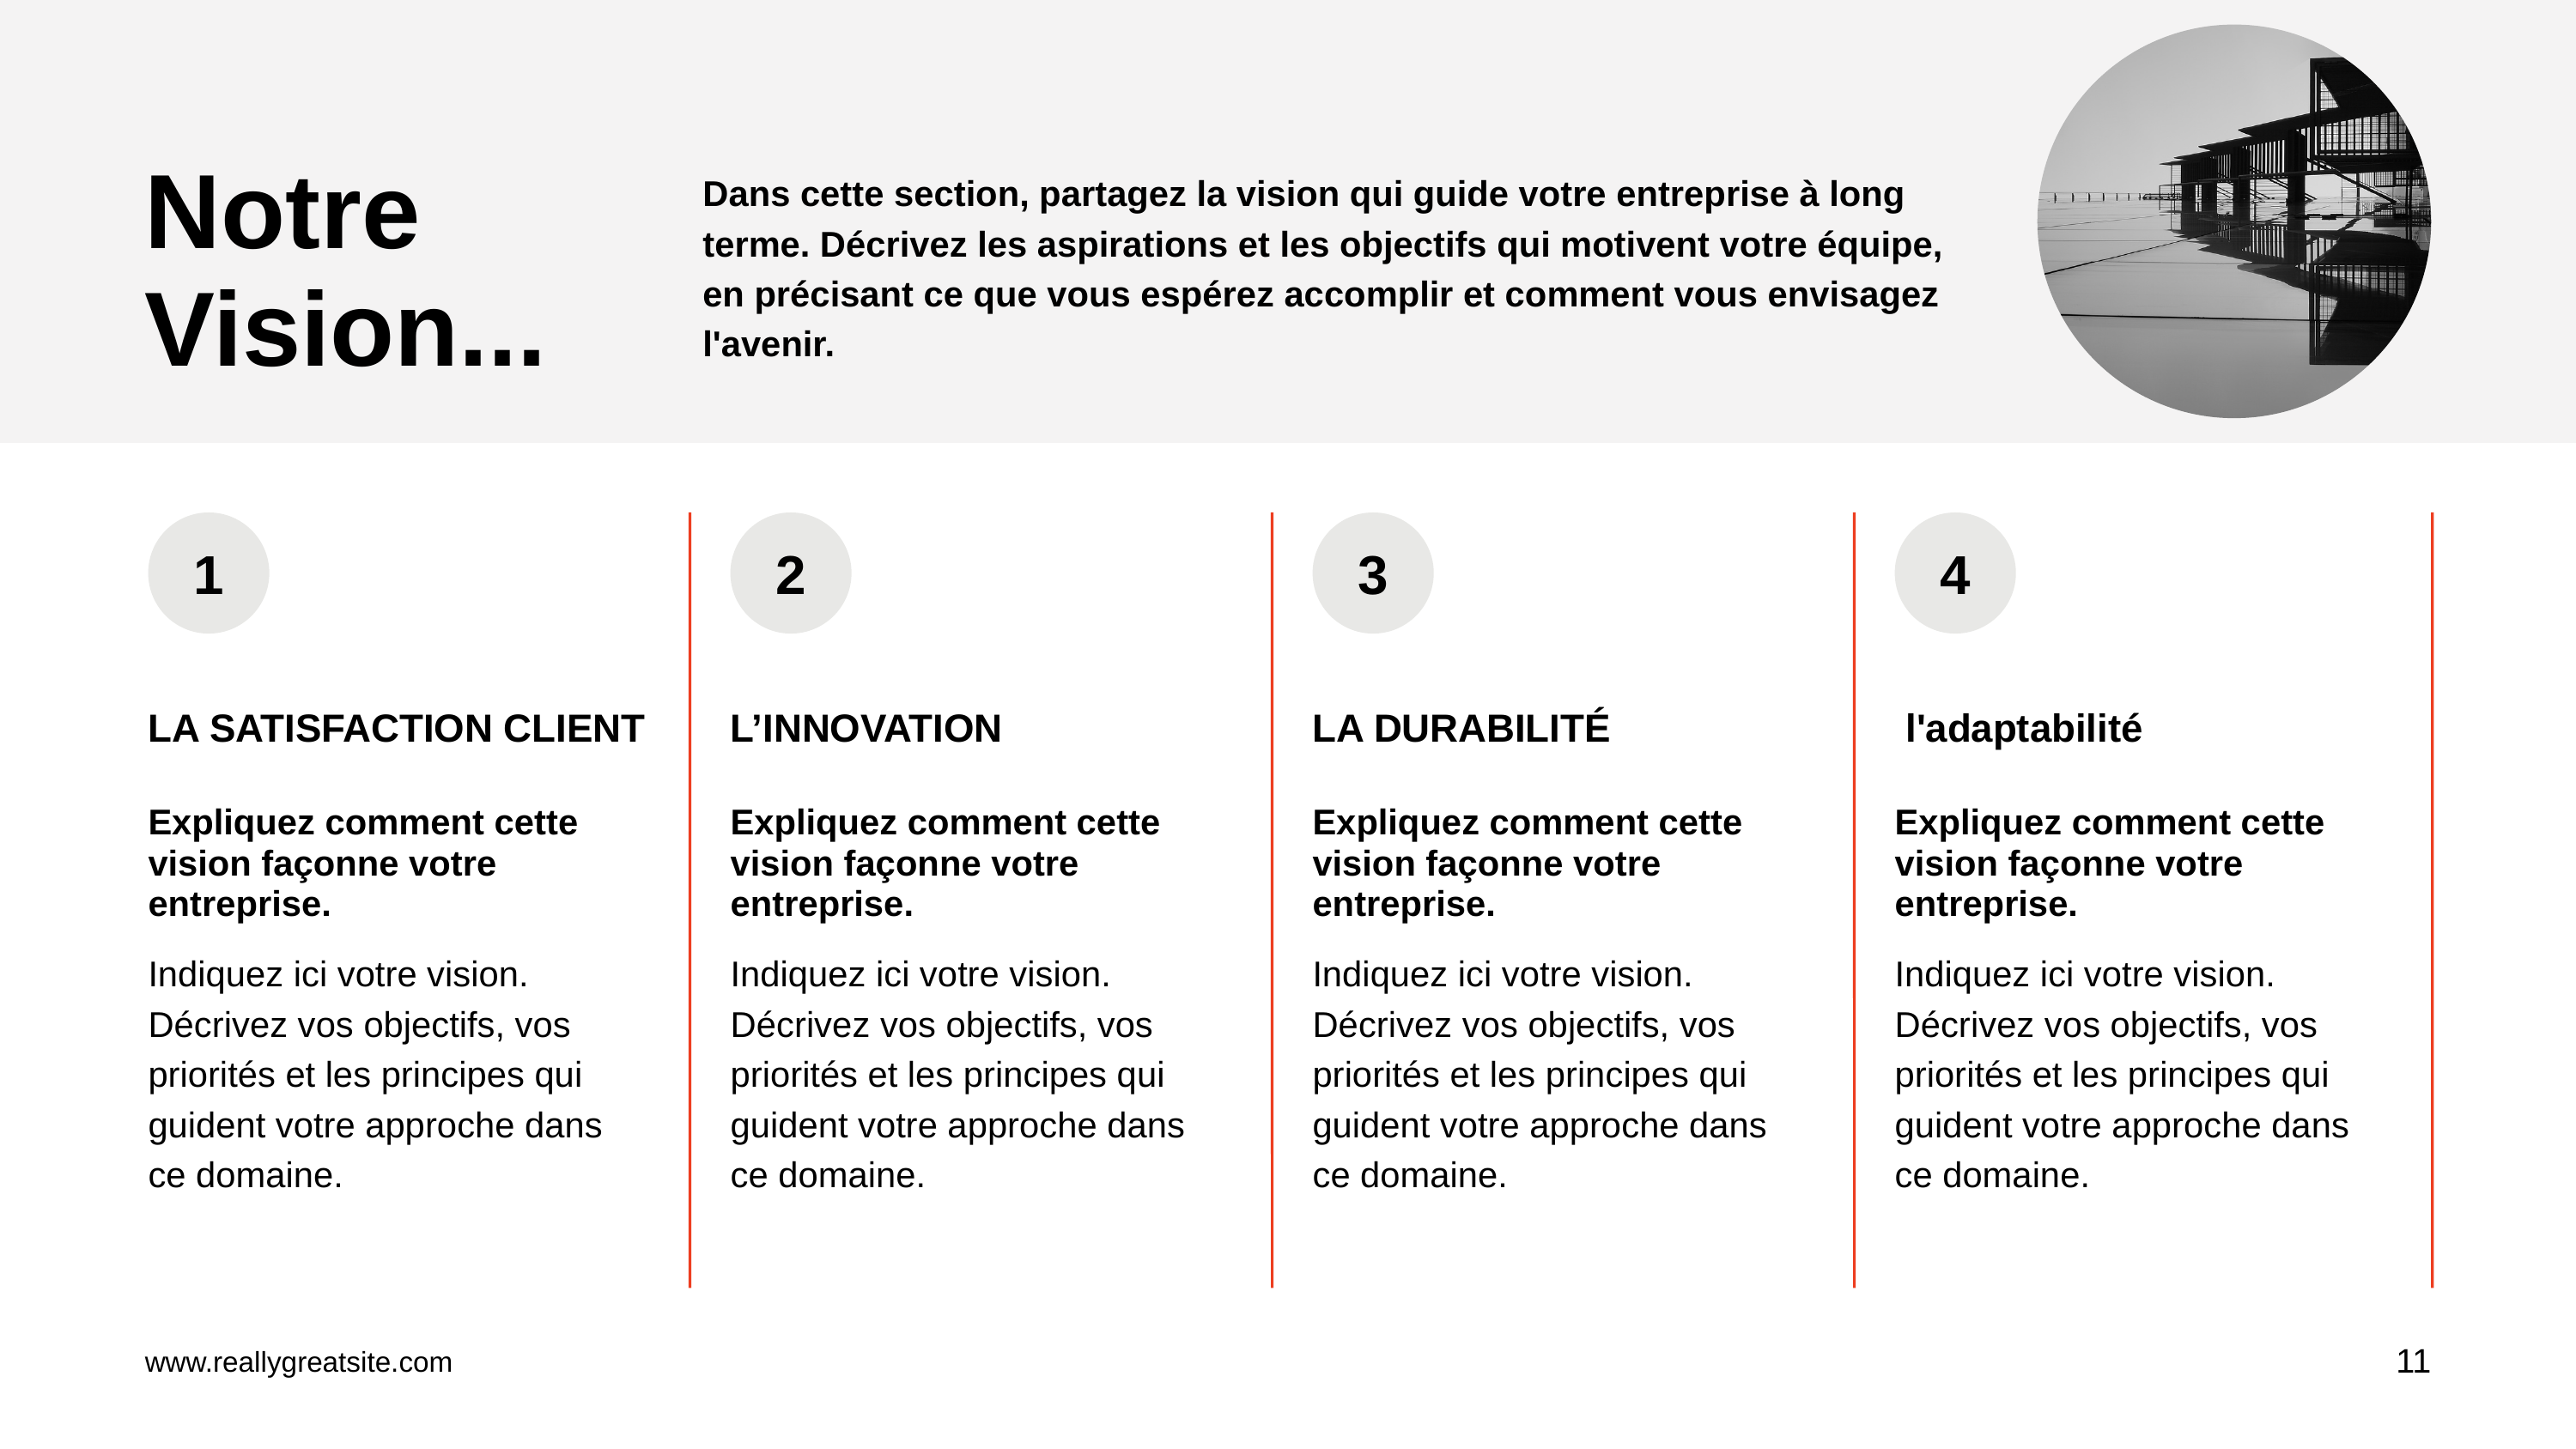

Notre
Vision...
Dans cette section, partagez la vision qui guide votre entreprise à long terme. Décrivez les aspirations et les objectifs qui motivent votre équipe, en précisant ce que vous espérez accomplir et comment vous envisagez l'avenir.

1
2
3
4
LA SATISFACTION CLIENT
L’INNOVATION
LA DURABILITÉ
 l'adaptabilité
Expliquez comment cette vision façonne votre entreprise.
Expliquez comment cette vision façonne votre entreprise.
Expliquez comment cette vision façonne votre entreprise.
Expliquez comment cette vision façonne votre entreprise.
Indiquez ici votre vision. Décrivez vos objectifs, vos priorités et les principes qui guident votre approche dans ce domaine.
Indiquez ici votre vision. Décrivez vos objectifs, vos priorités et les principes qui guident votre approche dans ce domaine.
Indiquez ici votre vision. Décrivez vos objectifs, vos priorités et les principes qui guident votre approche dans ce domaine.
Indiquez ici votre vision. Décrivez vos objectifs, vos priorités et les principes qui guident votre approche dans ce domaine.
11
www.reallygreatsite.com